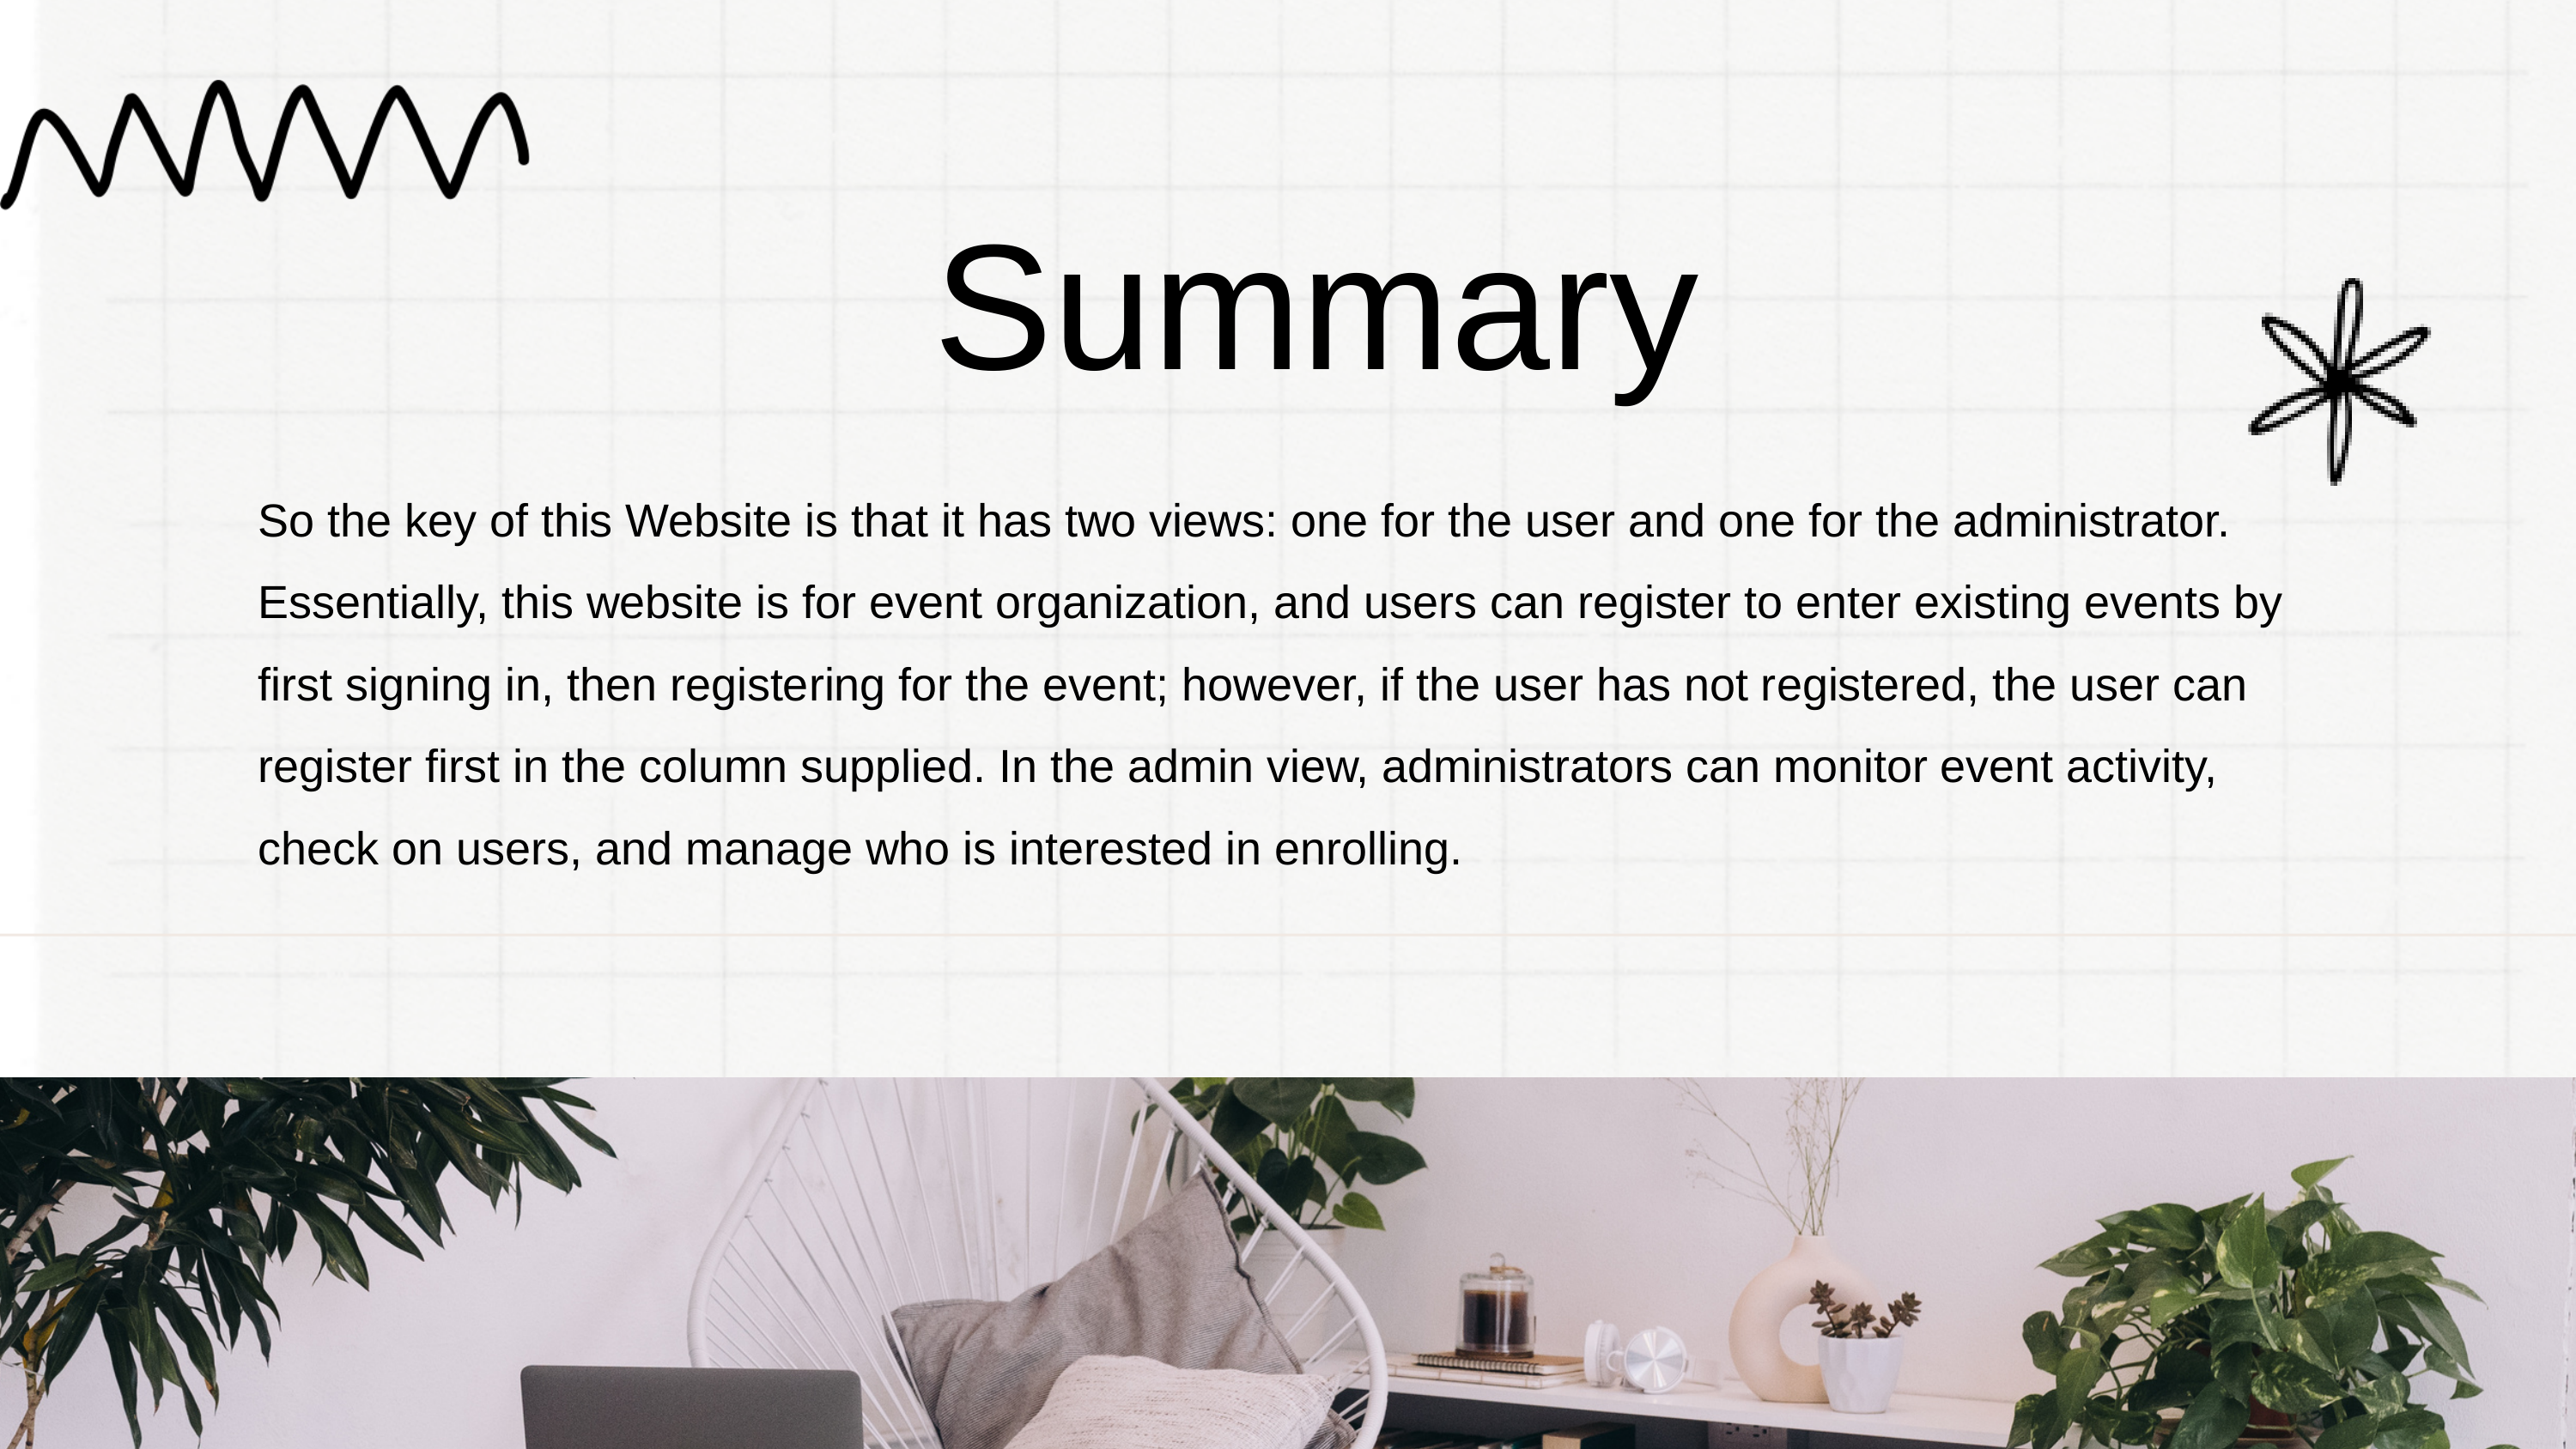

Summary

So the key of this Website is that it has two views: one for the user and one for the administrator. Essentially, this website is for event organization, and users can register to enter existing events by first signing in, then registering for the event; however, if the user has not registered, the user can register first in the column supplied. In the admin view, administrators can monitor event activity, check on users, and manage who is interested in enrolling.